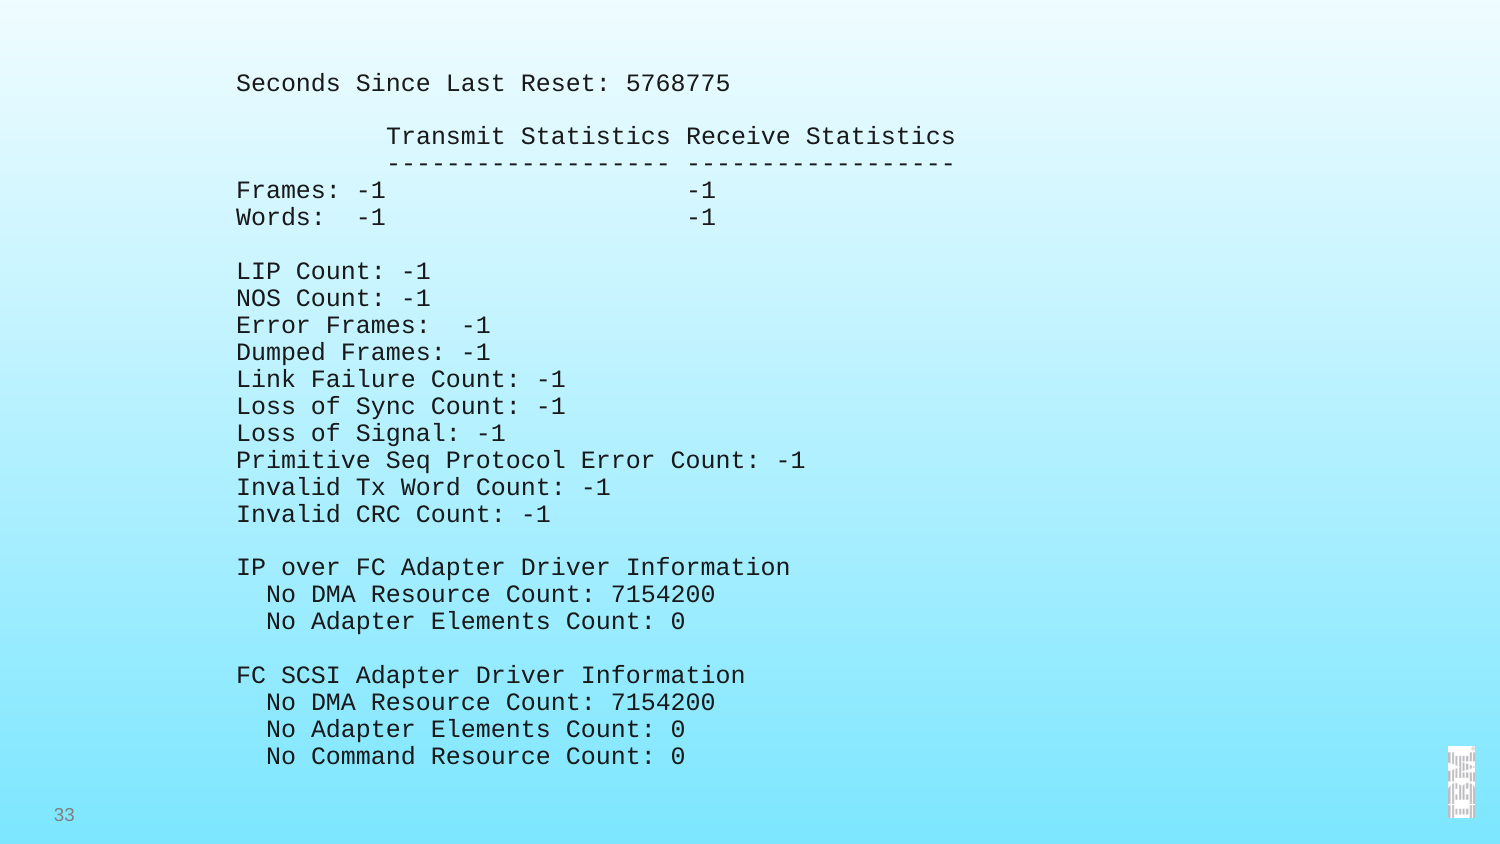

Seconds Since Last Reset: 5768775

	Transmit Statistics	Receive Statistics
	-------------------	------------------
Frames: -1              	-1
Words:  -1              	-1

LIP Count: -1
NOS Count: -1
Error Frames:  -1
Dumped Frames: -1
Link Failure Count: -1
Loss of Sync Count: -1
Loss of Signal: -1
Primitive Seq Protocol Error Count: -1
Invalid Tx Word Count: -1
Invalid CRC Count: -1

IP over FC Adapter Driver Information
  No DMA Resource Count: 7154200
  No Adapter Elements Count: 0

FC SCSI Adapter Driver Information
  No DMA Resource Count: 7154200
  No Adapter Elements Count: 0
  No Command Resource Count: 0
33